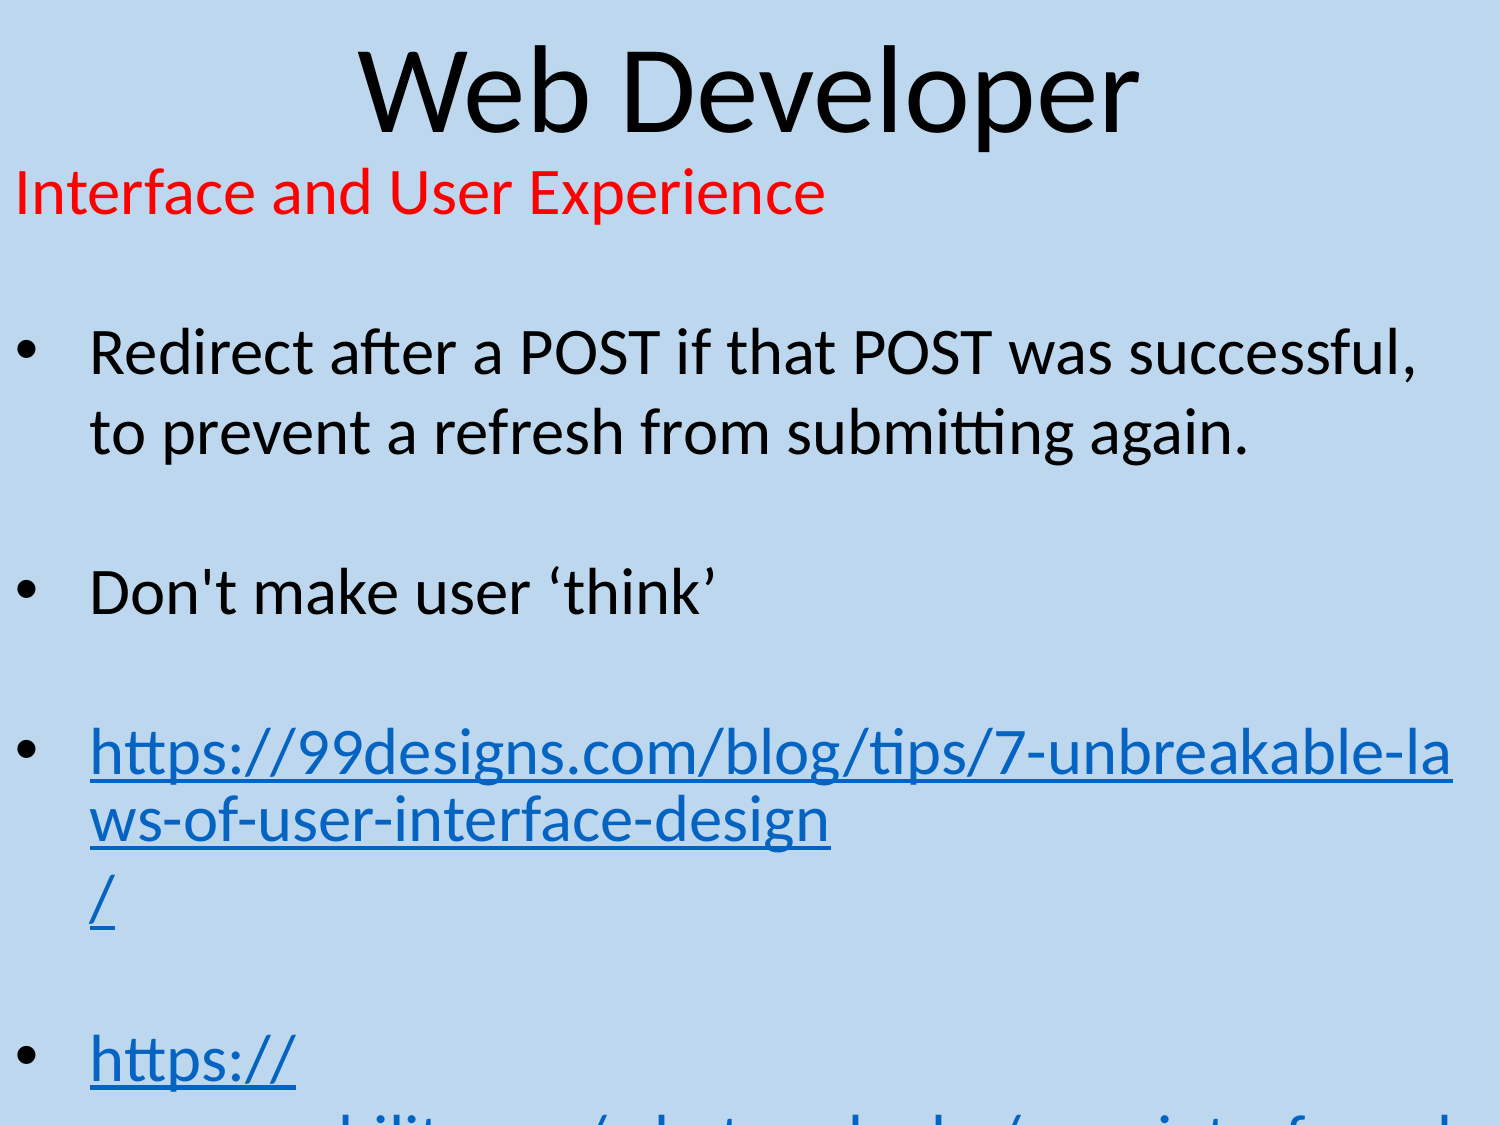

Web Developer
Interface and User Experience

Redirect after a POST if that POST was successful, to prevent a refresh from submitting again.

Don't make user ‘think’

https://99designs.com/blog/tips/7-unbreakable-laws-of-user-interface-design/

https://www.usability.gov/what-and-why/user-interface-design.html